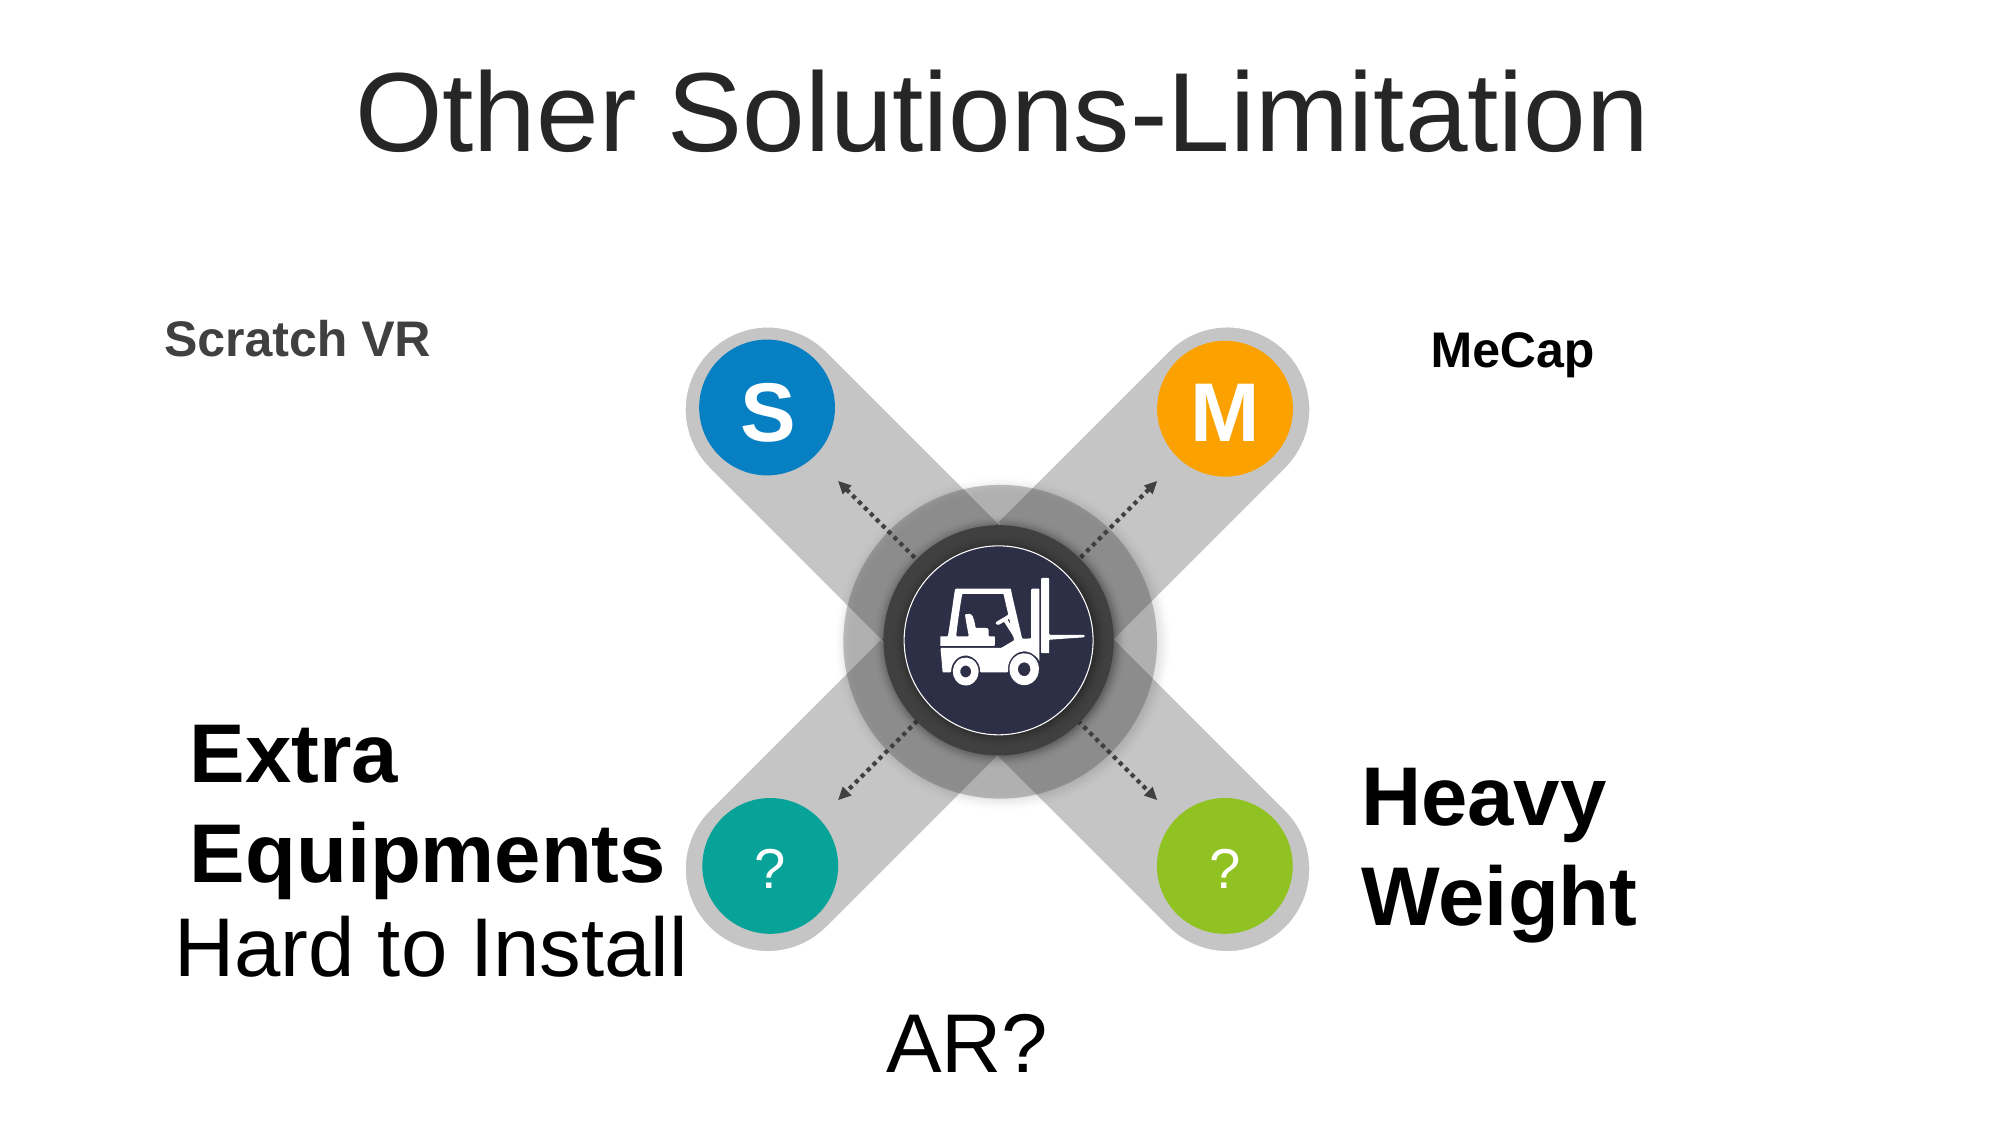

Other Solutions-Limitation

Scratch VR

MeCap

S
M

Extra
Equipments
Heavy
Weight
?
?
Hard to Install
AR?